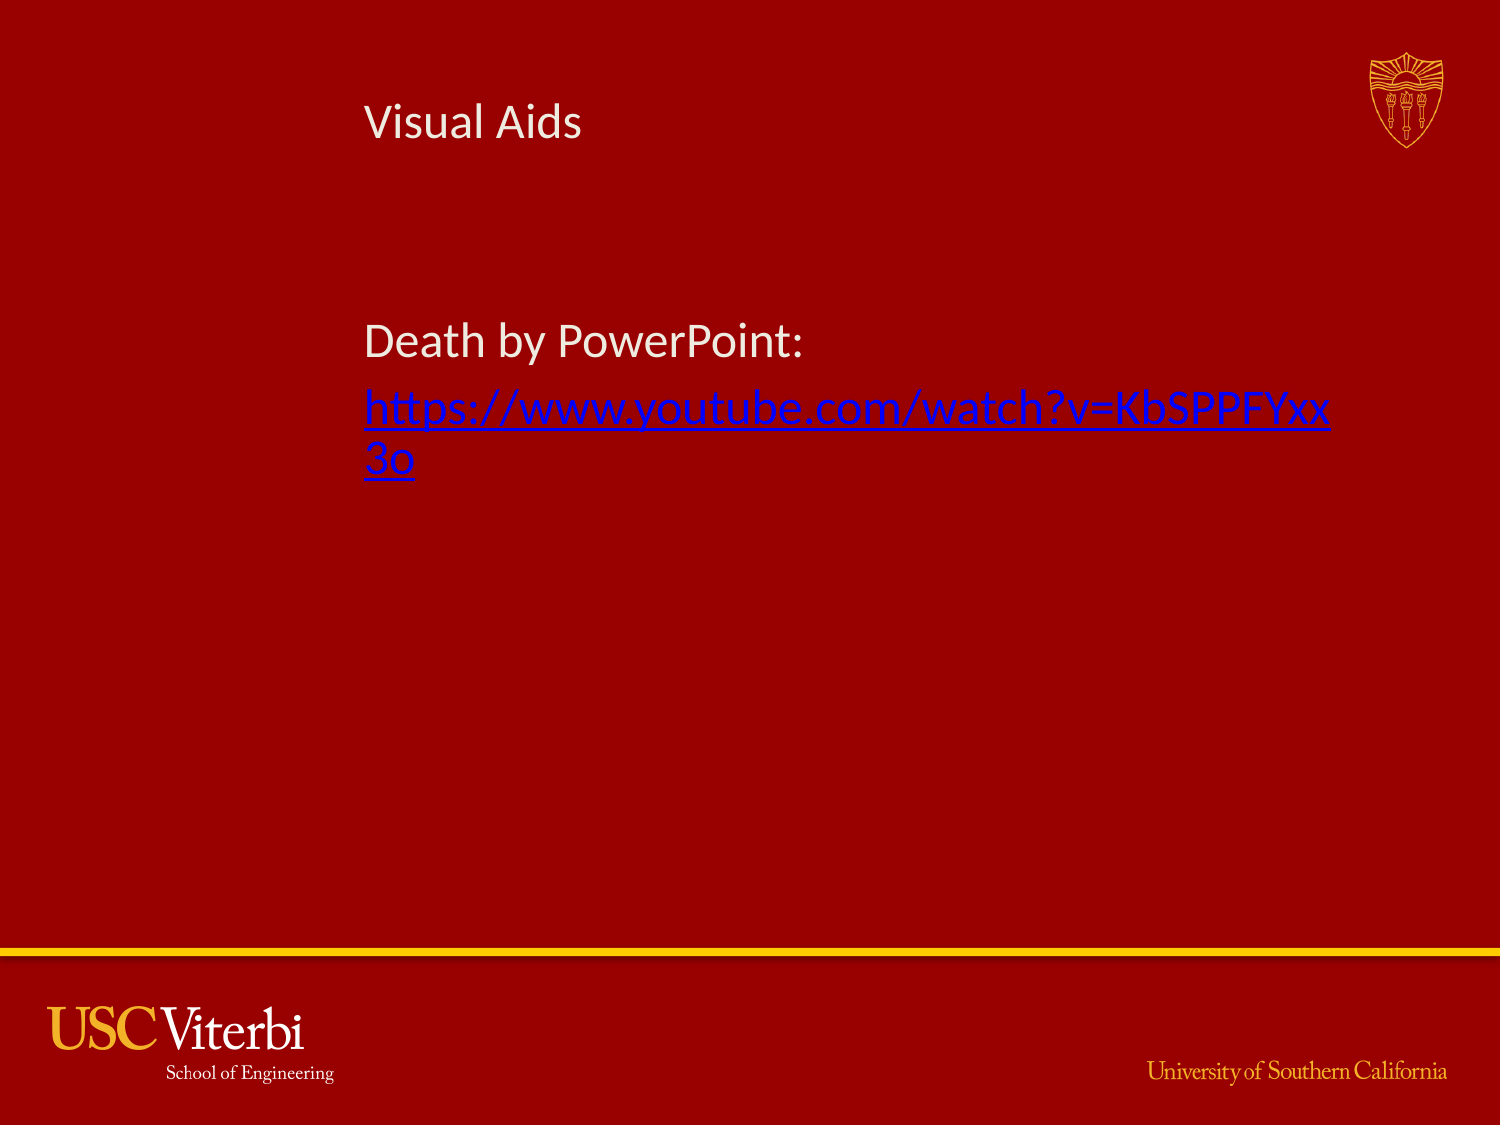

# Visual Aids
Death by PowerPoint:
https://www.youtube.com/watch?v=KbSPPFYxx3o